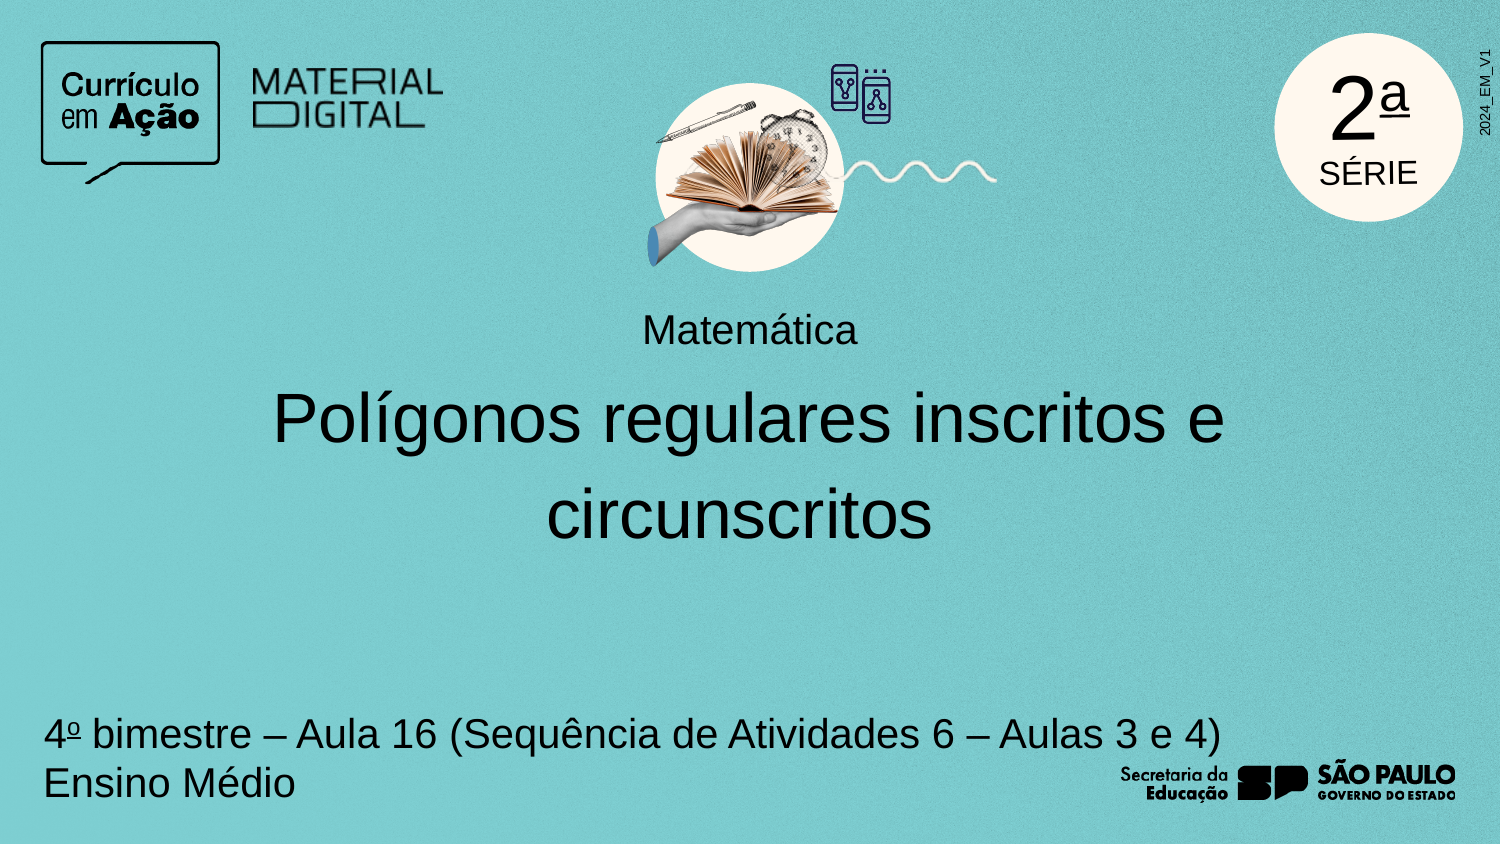

2a
Matemática
Polígonos regulares inscritos e circunscritos
4o bimestre – Aula 16 (Sequência de Atividades 6 – Aulas 3 e 4)
Ensino Médio